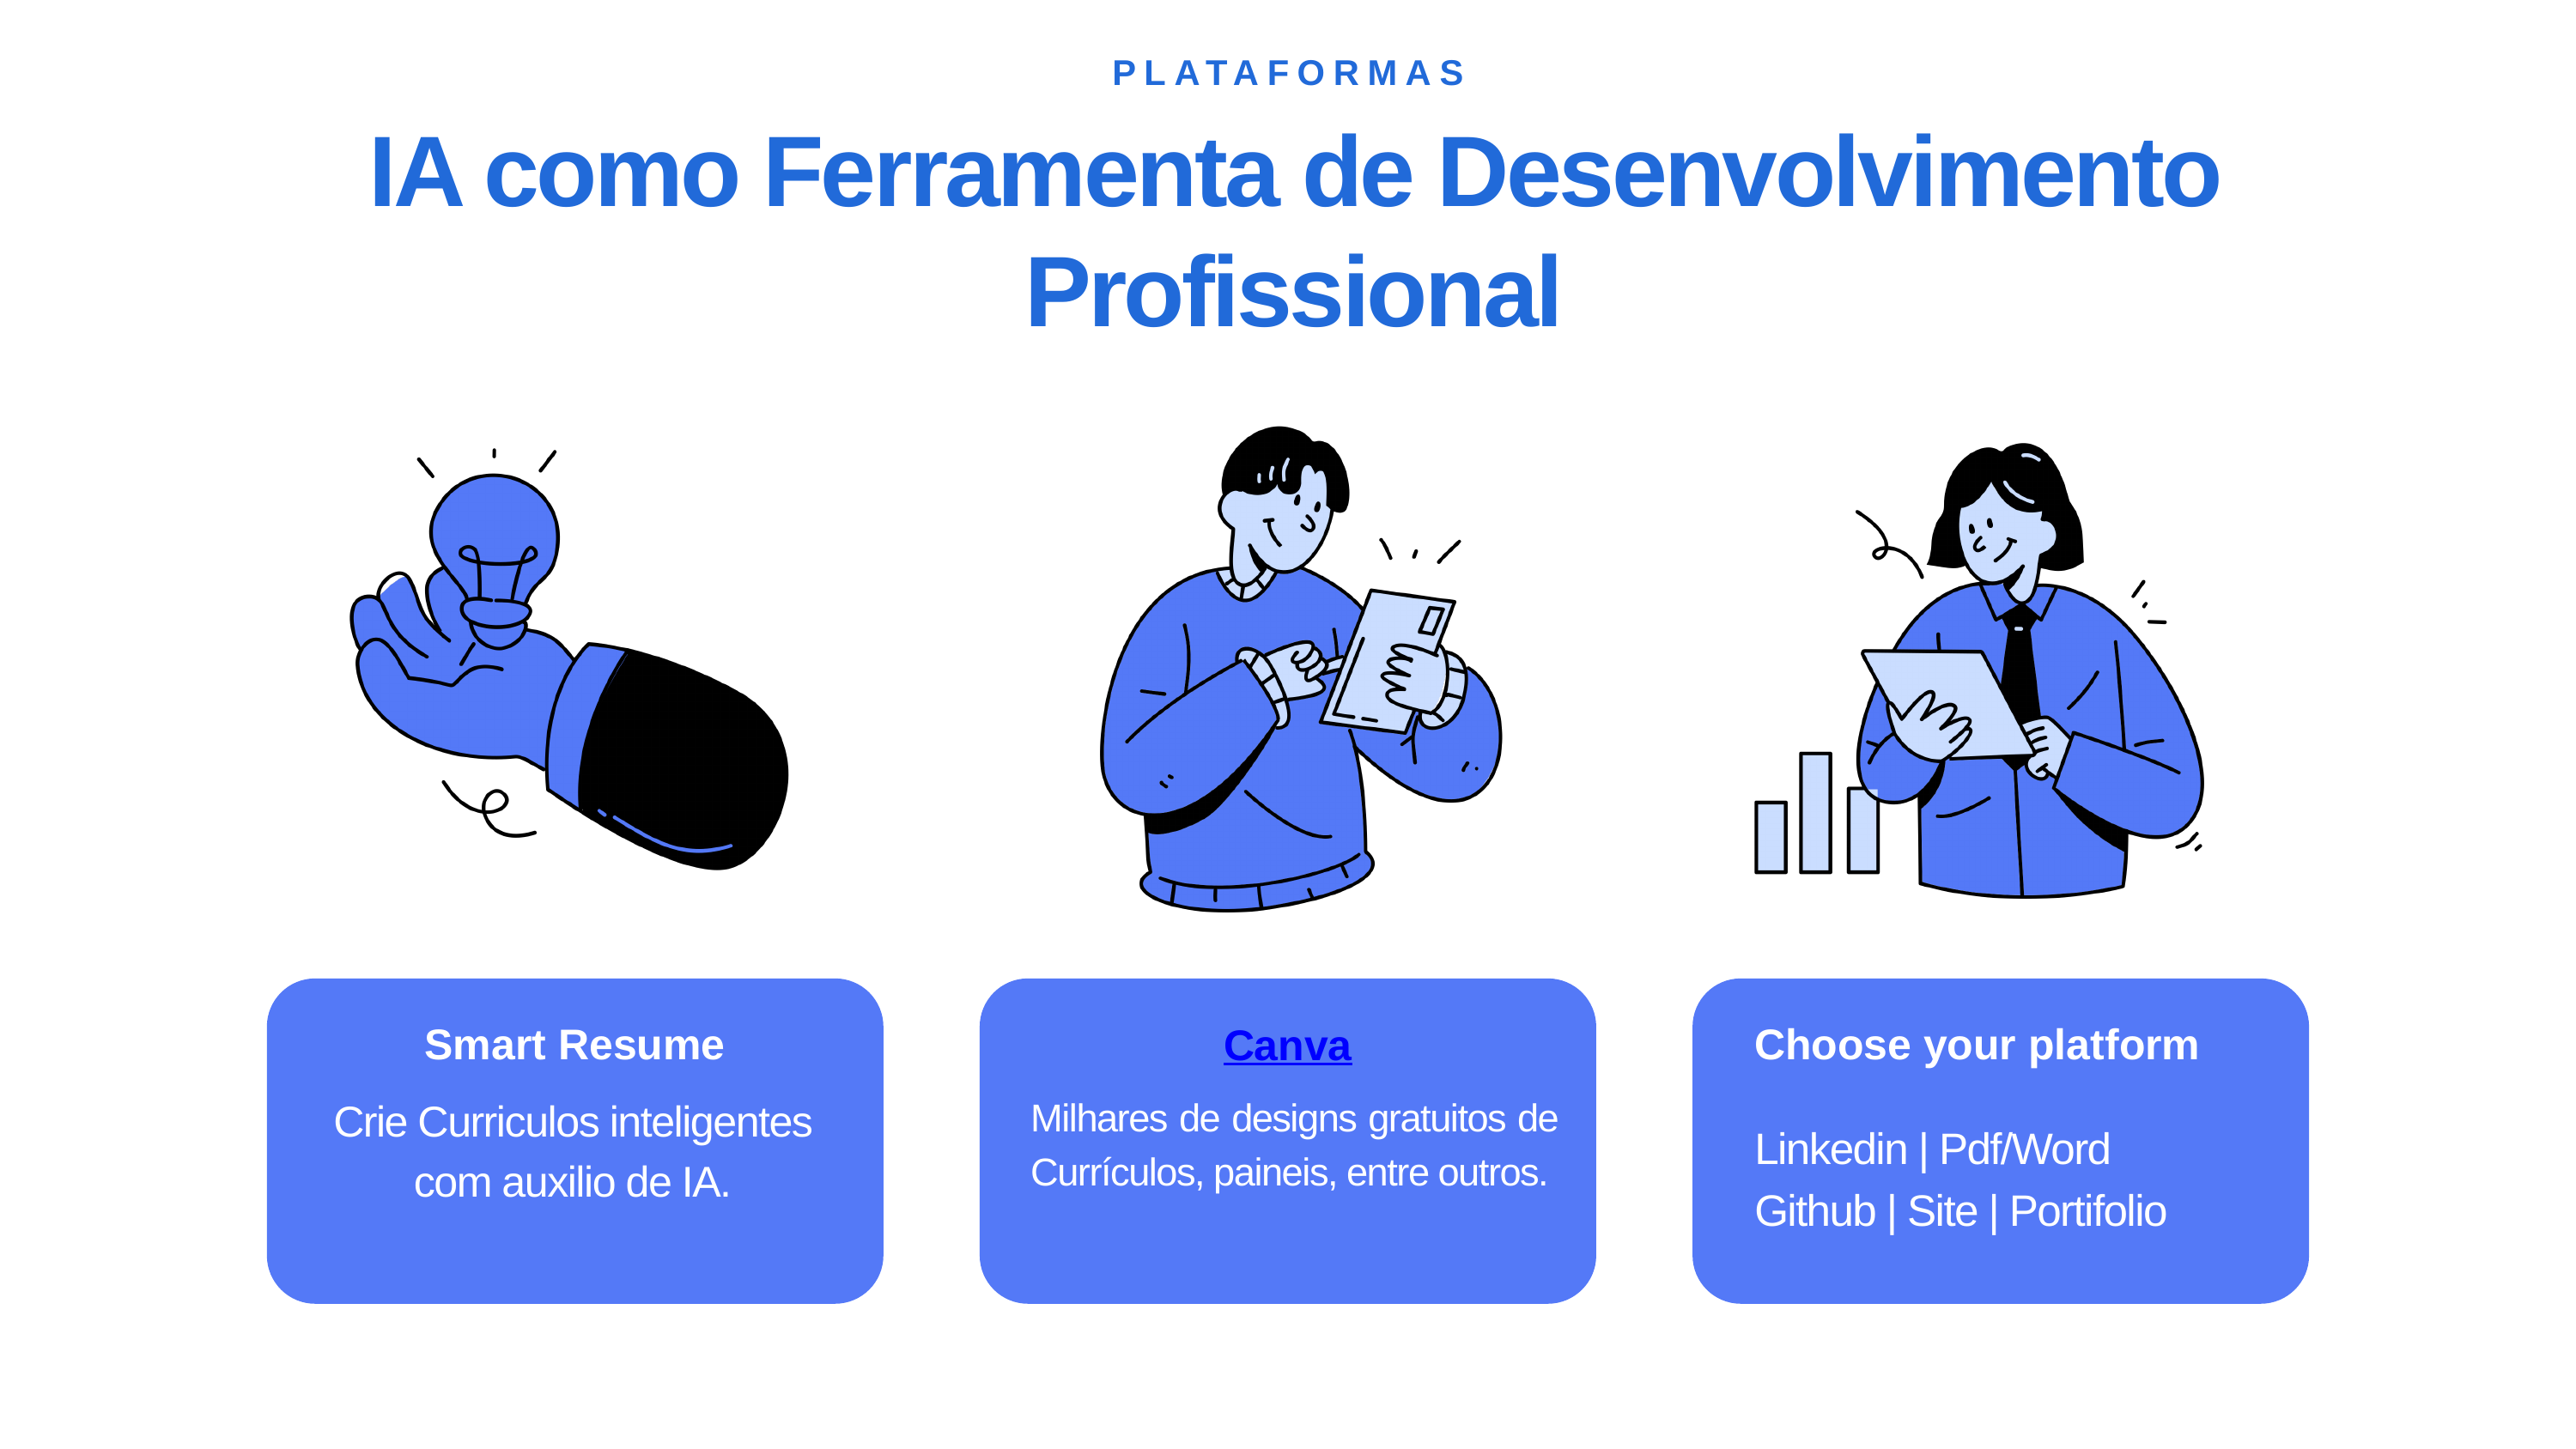

PLATAFORMAS
IA como Ferramenta de Desenvolvimento Profissional

Canva
Milhares de designs gratuitos de Currículos, paineis, entre outros.

Smart Resume
Choose your platform
Crie Curriculos inteligentes com auxilio de IA.
Linkedin | Pdf/Word
Github | Site | Portifolio